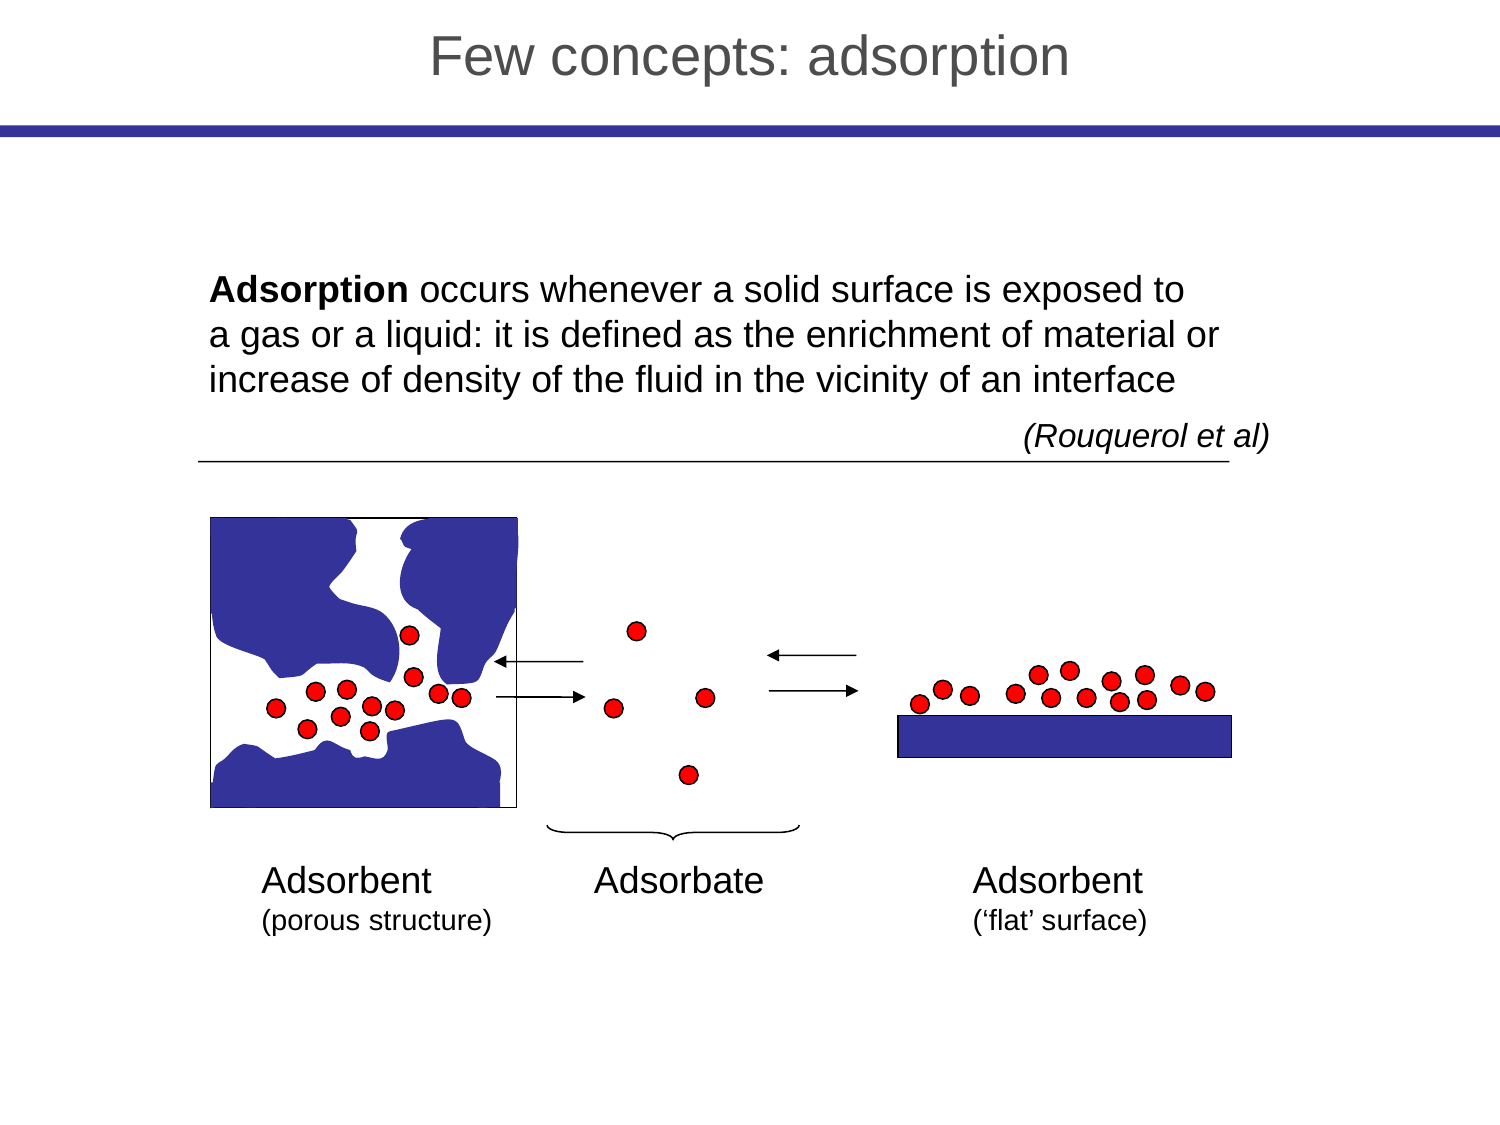

Few concepts: adsorption

Adsorption occurs whenever a solid surface is exposed to
a gas or a liquid: it is defined as the enrichment of material or
increase of density of the fluid in the vicinity of an interface
(Rouquerol et al)

Adsorbent
(porous structure)
Adsorbate
Adsorbent
(‘flat’ surface)